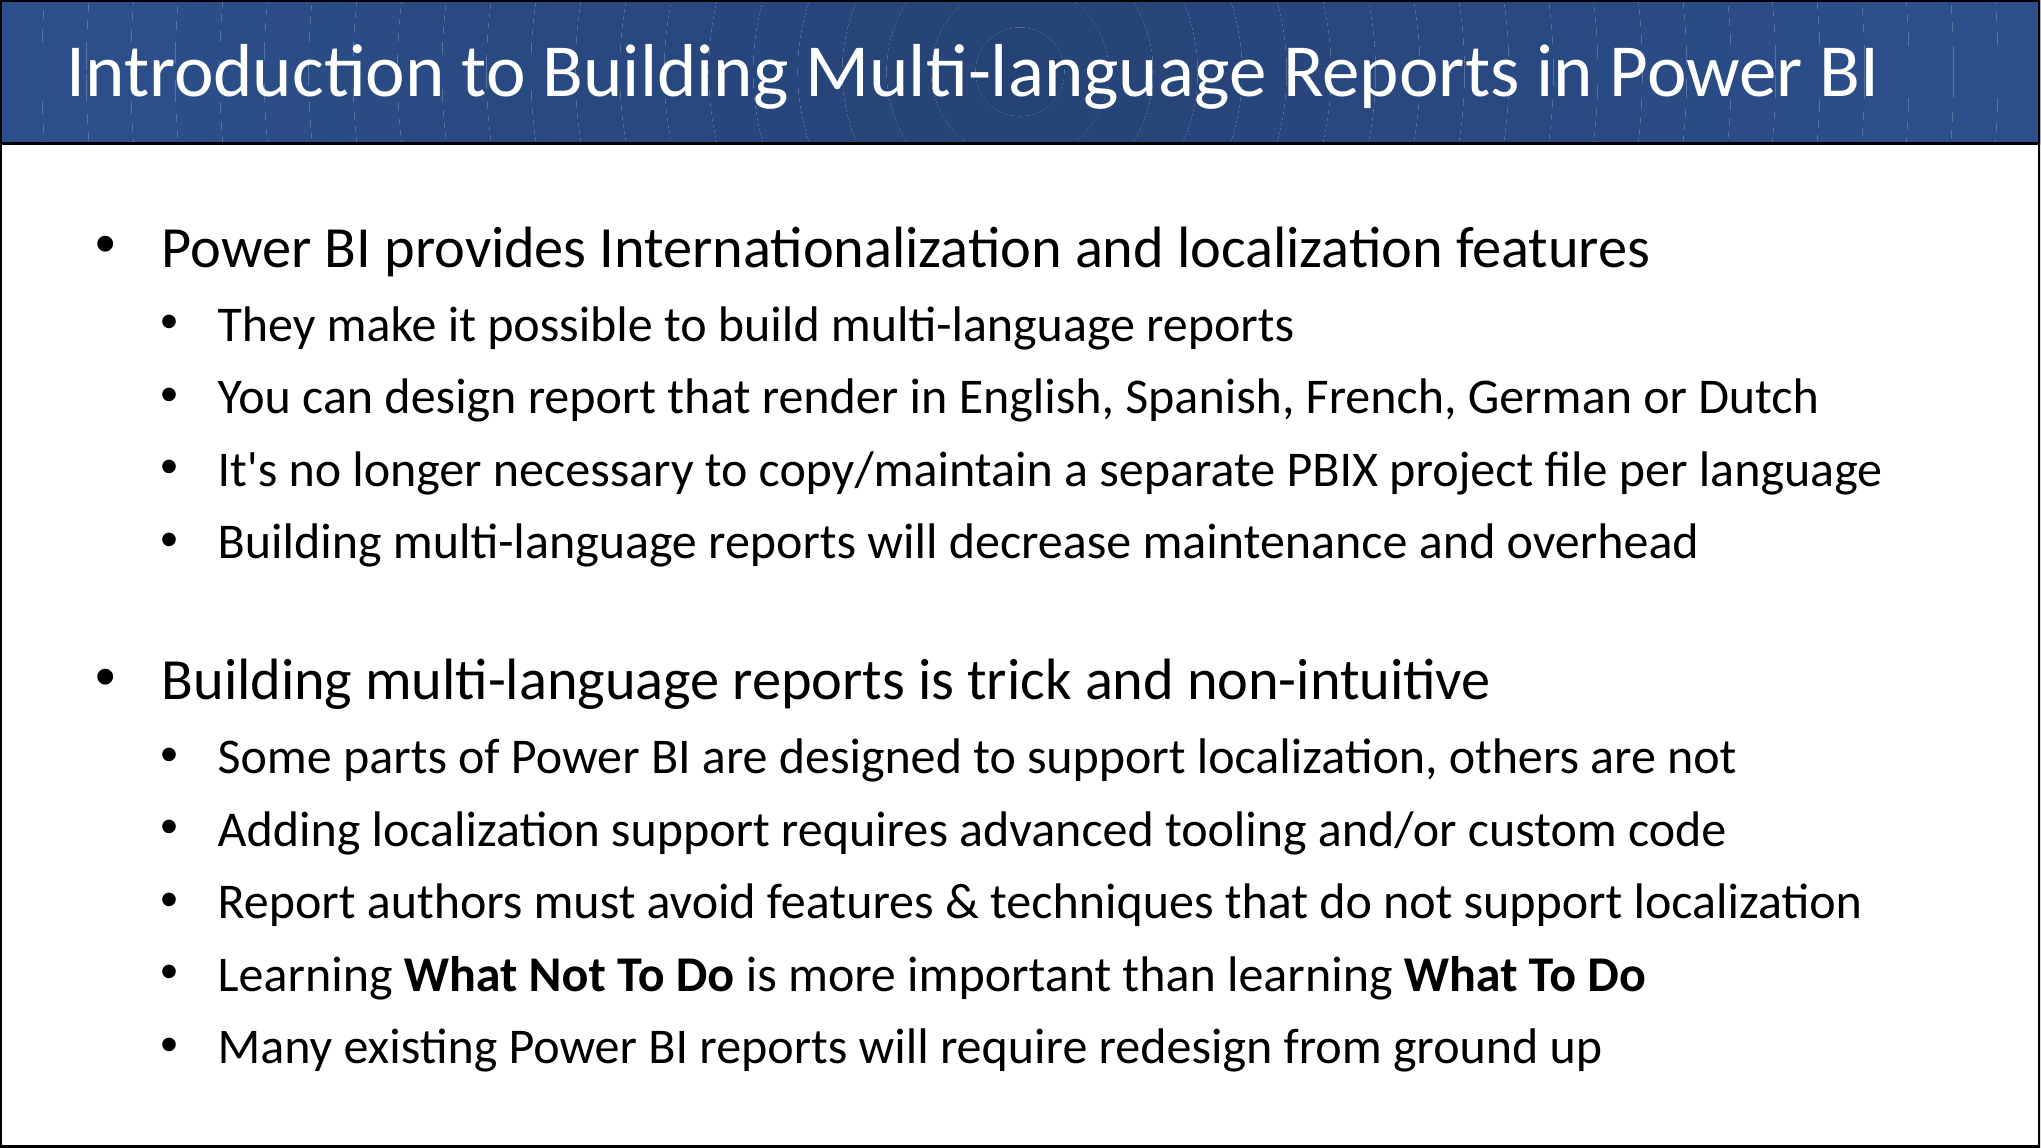

# Introduction to Building Multi-language Reports in Power BI
Power BI provides Internationalization and localization features
They make it possible to build multi-language reports
You can design report that render in English, Spanish, French, German or Dutch
It's no longer necessary to copy/maintain a separate PBIX project file per language
Building multi-language reports will decrease maintenance and overhead
Building multi-language reports is trick and non-intuitive
Some parts of Power BI are designed to support localization, others are not
Adding localization support requires advanced tooling and/or custom code
Report authors must avoid features & techniques that do not support localization
Learning What Not To Do is more important than learning What To Do
Many existing Power BI reports will require redesign from ground up